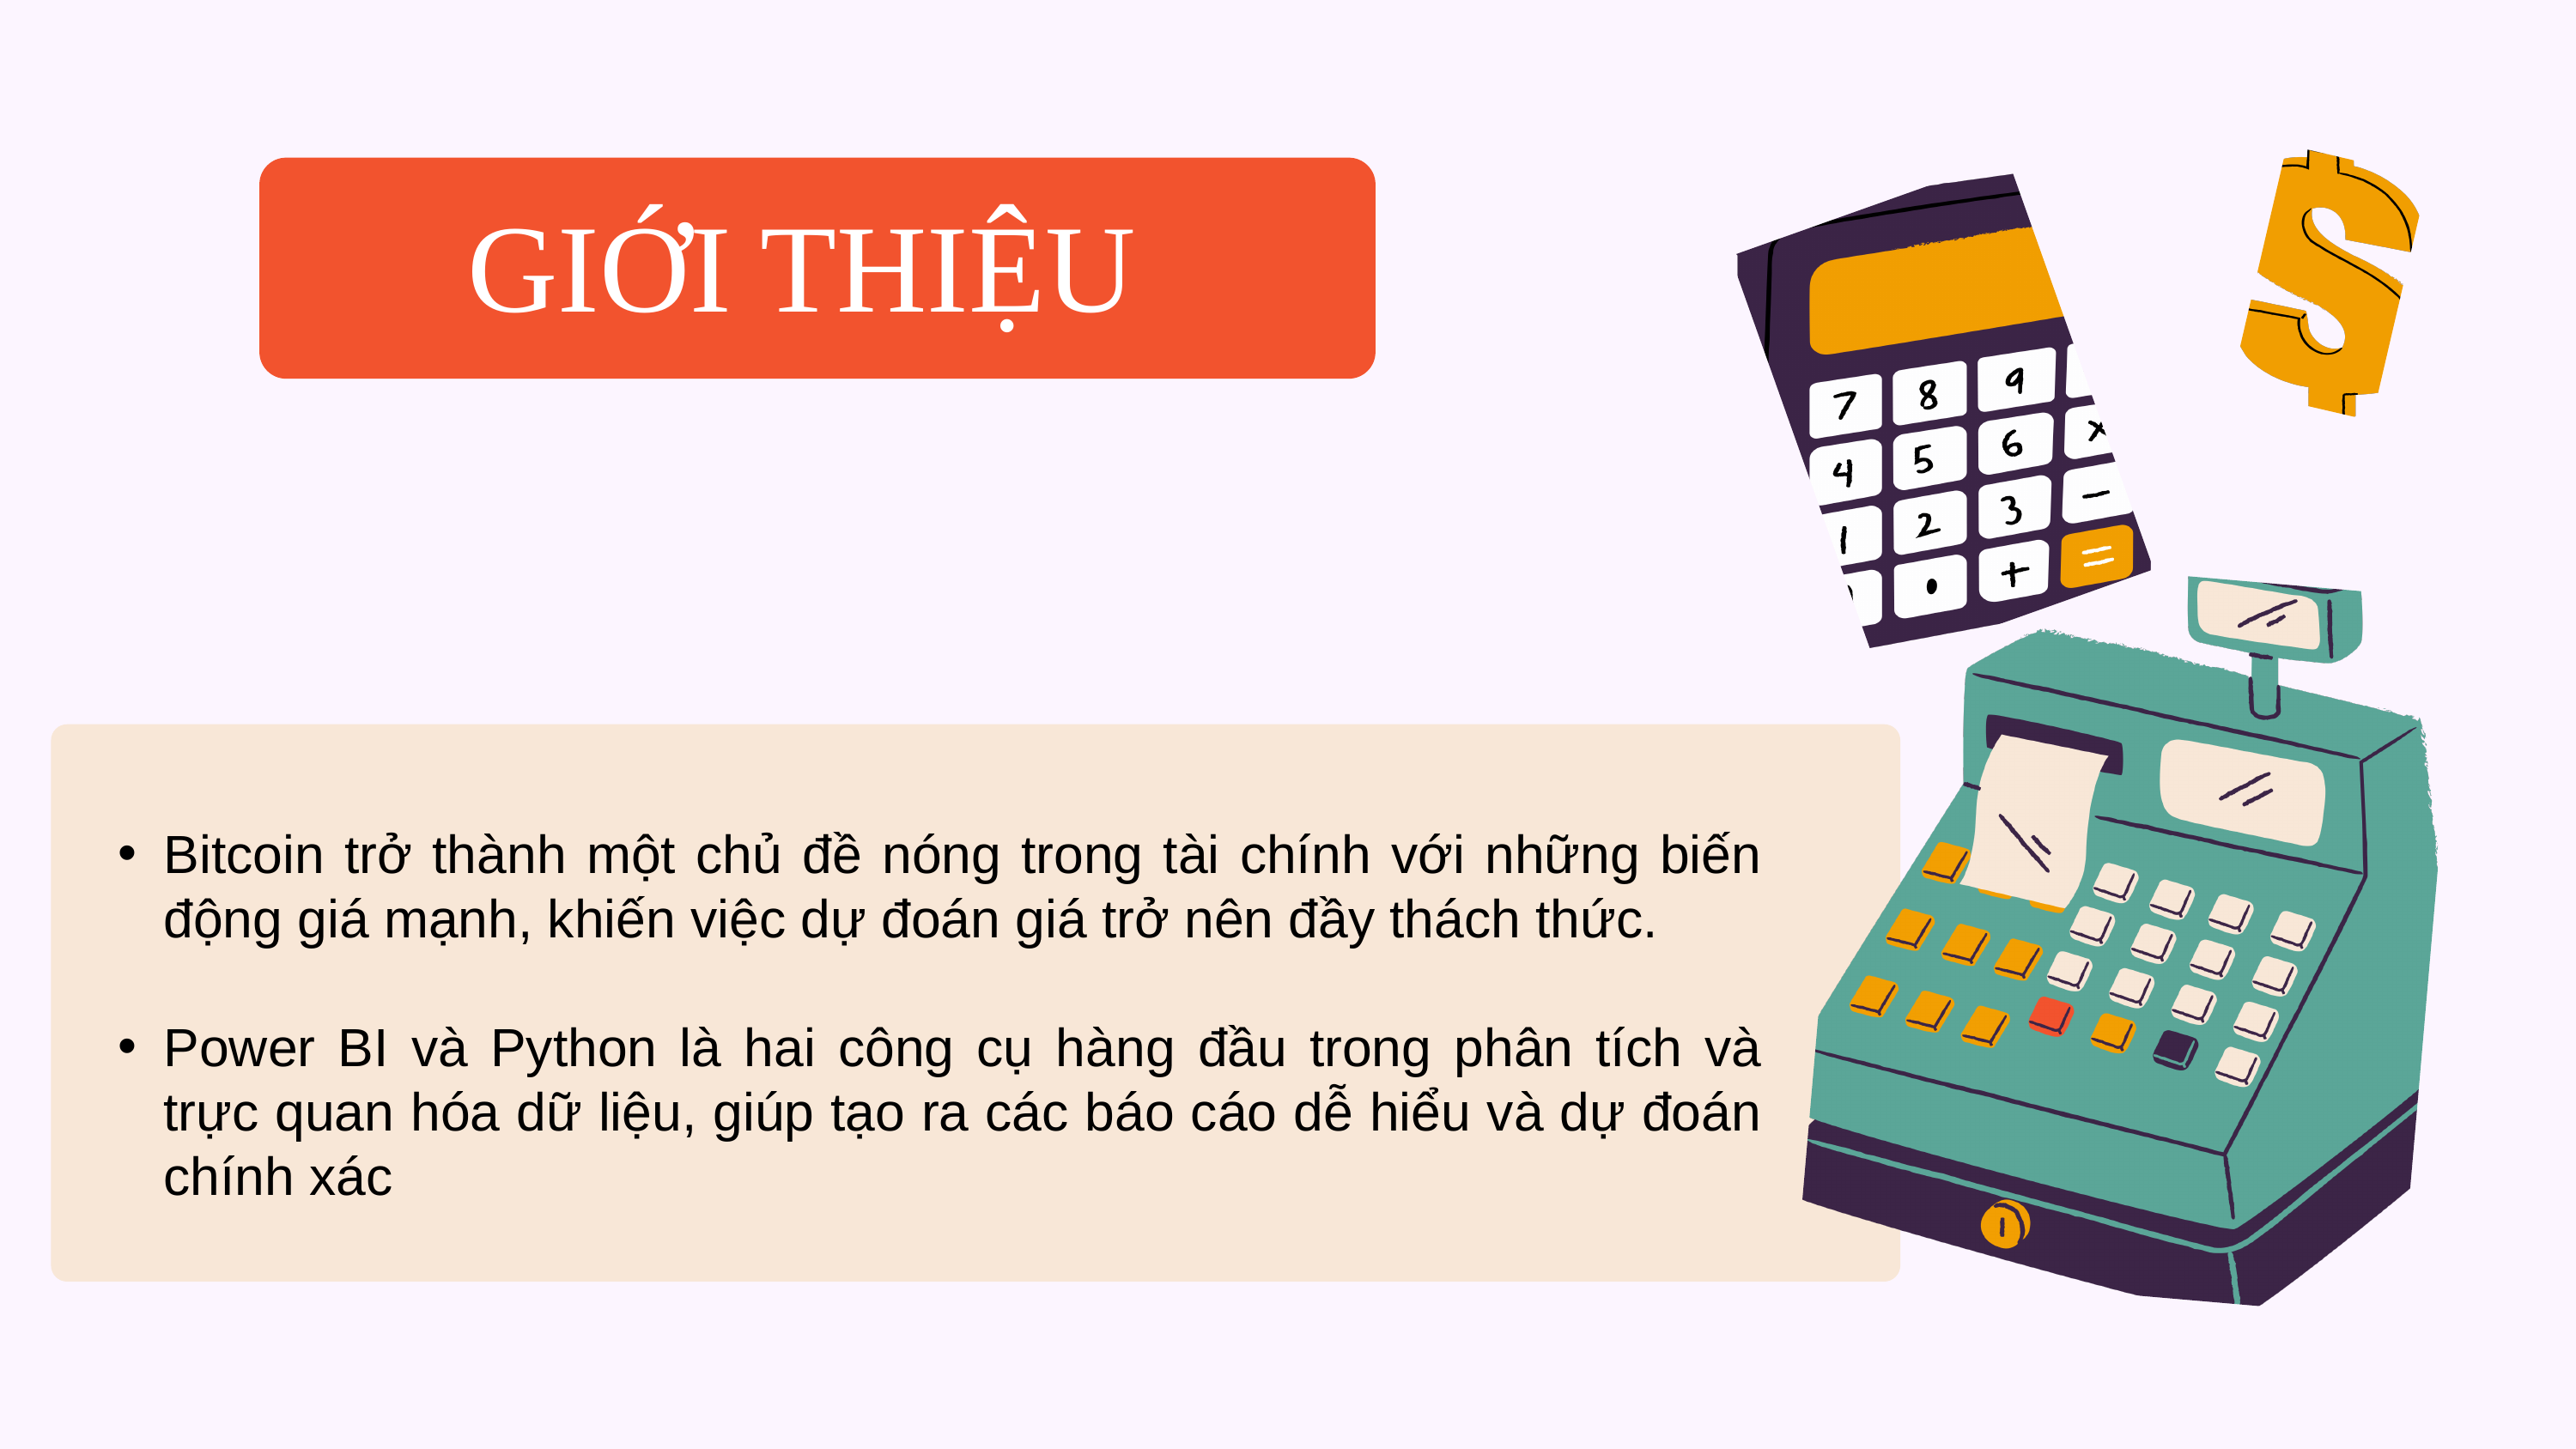

GIỚI THIỆU

Bitcoin trở thành một chủ đề nóng trong tài chính với những biến động giá mạnh, khiến việc dự đoán giá trở nên đầy thách thức.

Power BI và Python là hai công cụ hàng đầu trong phân tích và trực quan hóa dữ liệu, giúp tạo ra các báo cáo dễ hiểu và dự đoán chính xác